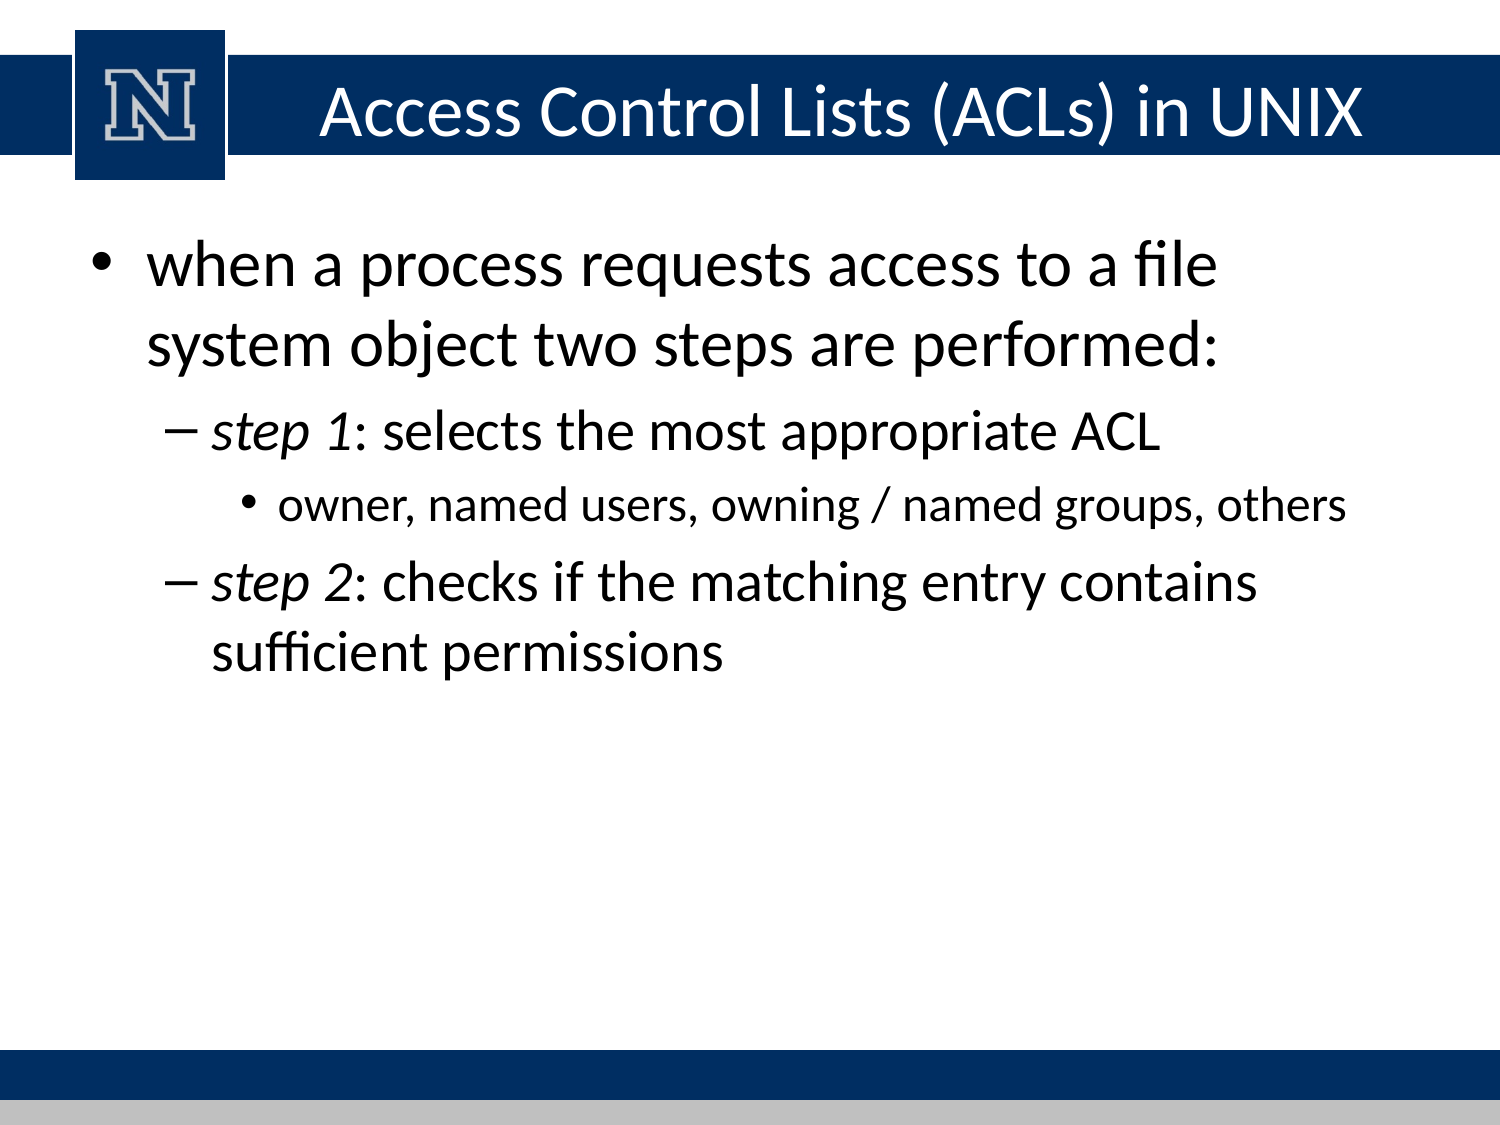

# Access Control Lists (ACLs) in UNIX
when a process requests access to a file system object two steps are performed:
step 1: selects the most appropriate ACL
owner, named users, owning / named groups, others
step 2: checks if the matching entry contains sufficient permissions